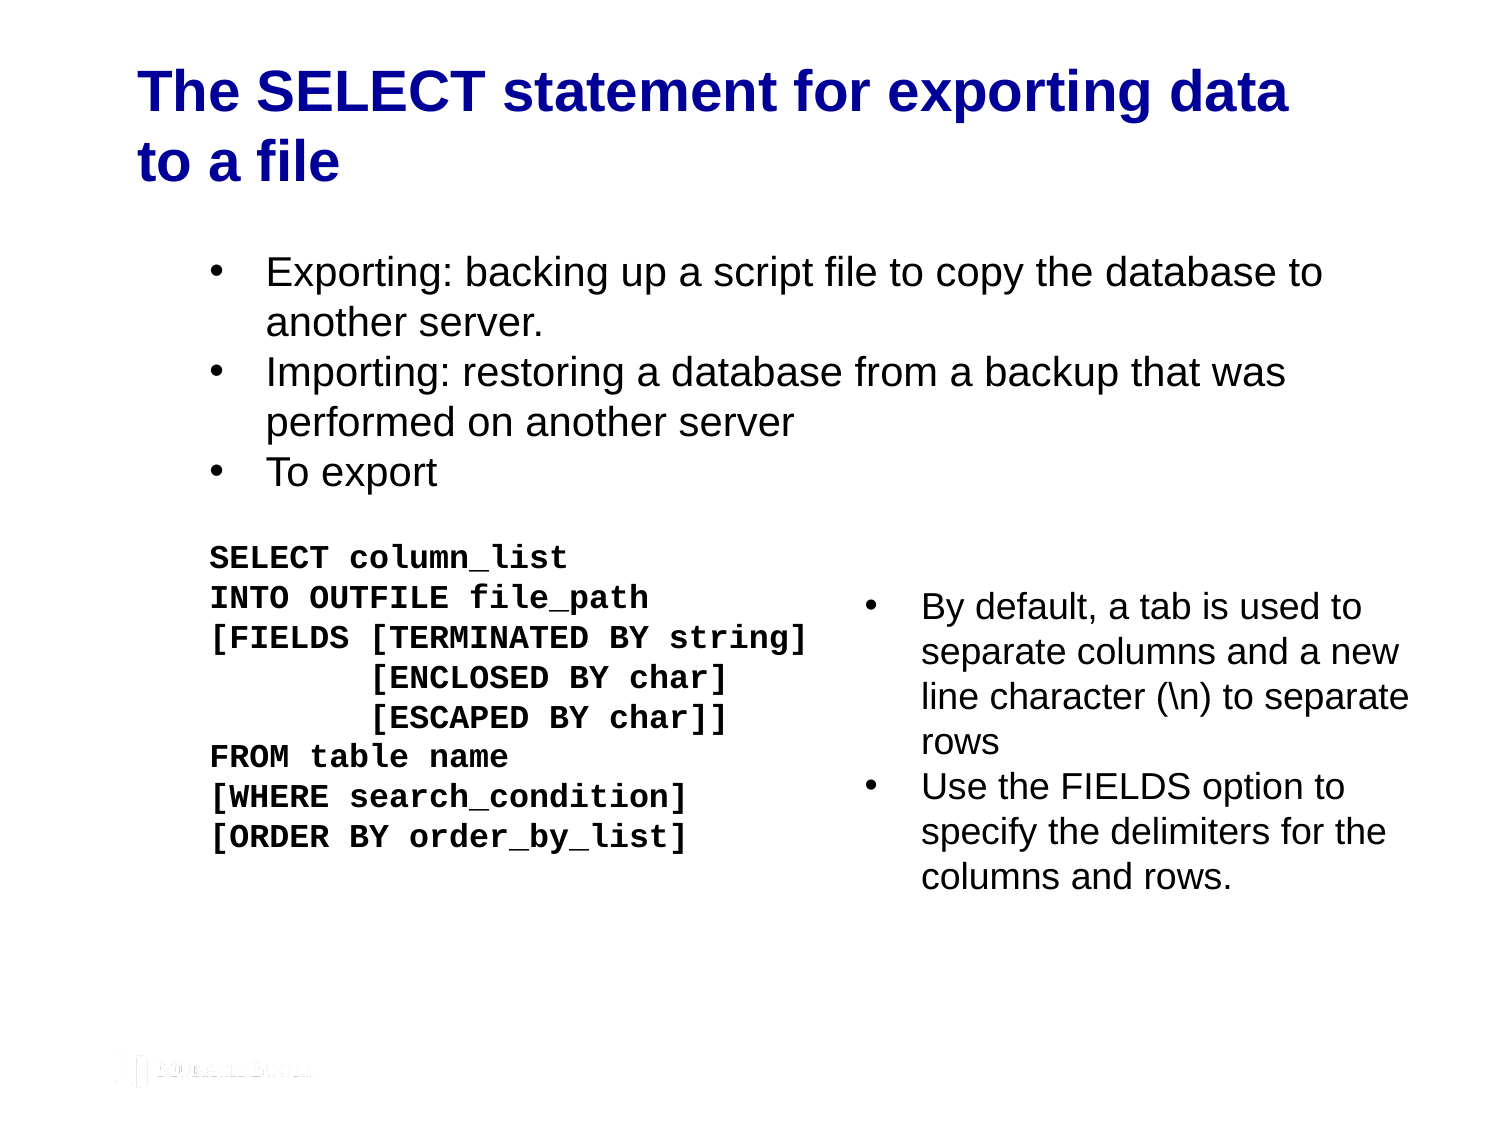

# The SELECT statement for exporting data to a file
Exporting: backing up a script file to copy the database to another server.
Importing: restoring a database from a backup that was performed on another server
To export

SELECT column_list
INTO OUTFILE file_path
[FIELDS [TERMINATED BY string]
        [ENCLOSED BY char]
        [ESCAPED BY char]]
FROM table name
[WHERE search_condition]
[ORDER BY order_by_list]

By default, a tab is used to separate columns and a new line character (\n) to separate rows
Use the FIELDS option to specify the delimiters for the columns and rows.
© 2019, Mike Murach & Associates, Inc.
Murach’s MySQL 3rd Edition

C19, Slide 361